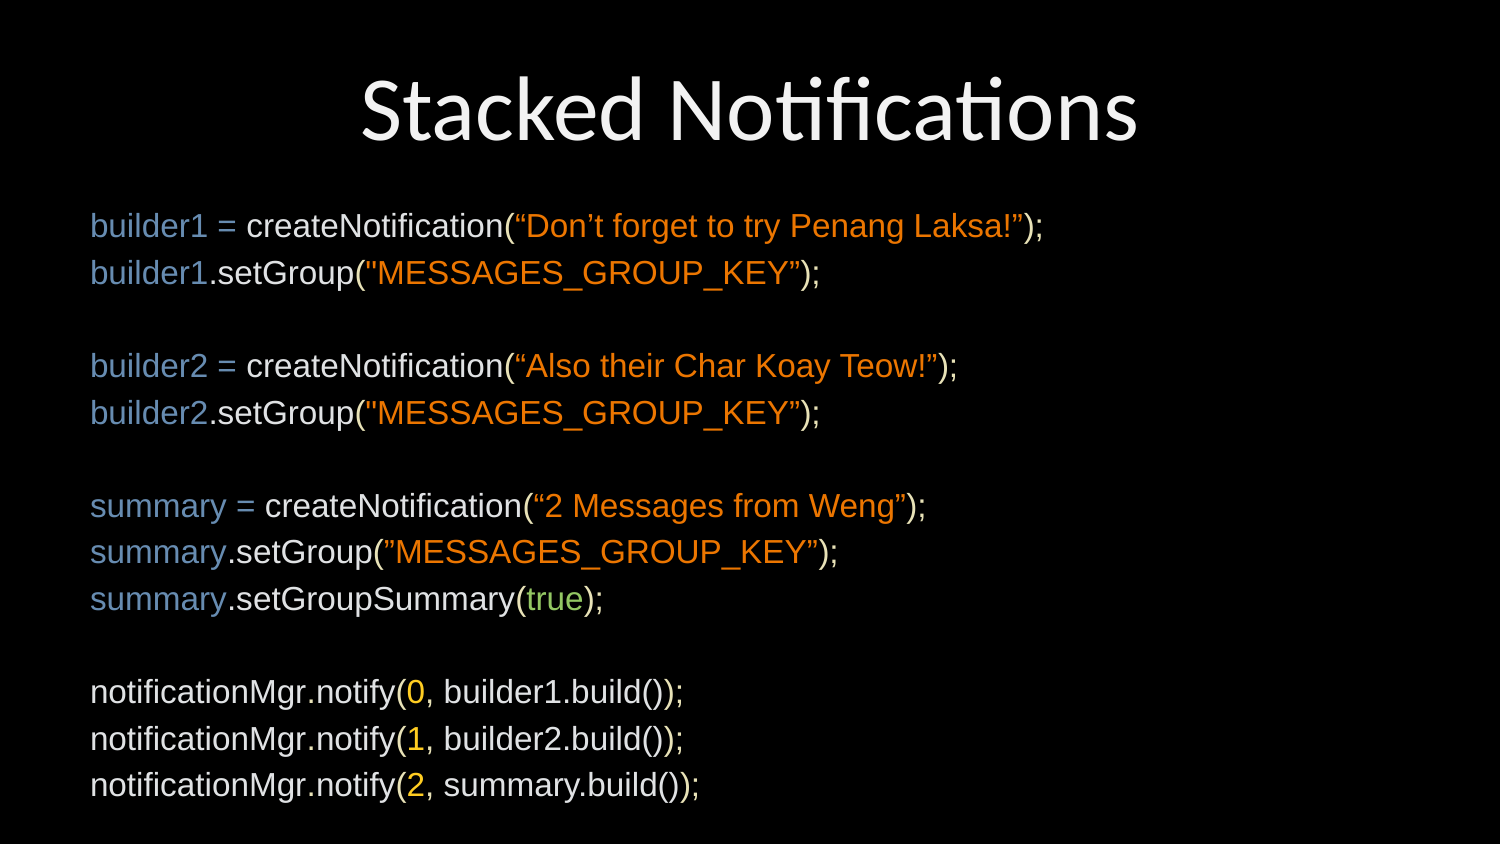

# Stacked Notifications
builder1 = createNotification(“Don’t forget to try Penang Laksa!”);
builder1.setGroup("MESSAGES_GROUP_KEY”);

builder2 = createNotification(“Also their Char Koay Teow!”);
builder2.setGroup("MESSAGES_GROUP_KEY”);

summary = createNotification(“2 Messages from Weng”);
summary.setGroup(”MESSAGES_GROUP_KEY”);
summary.setGroupSummary(true);

notificationMgr.notify(0, builder1.build());
notificationMgr.notify(1, builder2.build());
notificationMgr.notify(2, summary.build());